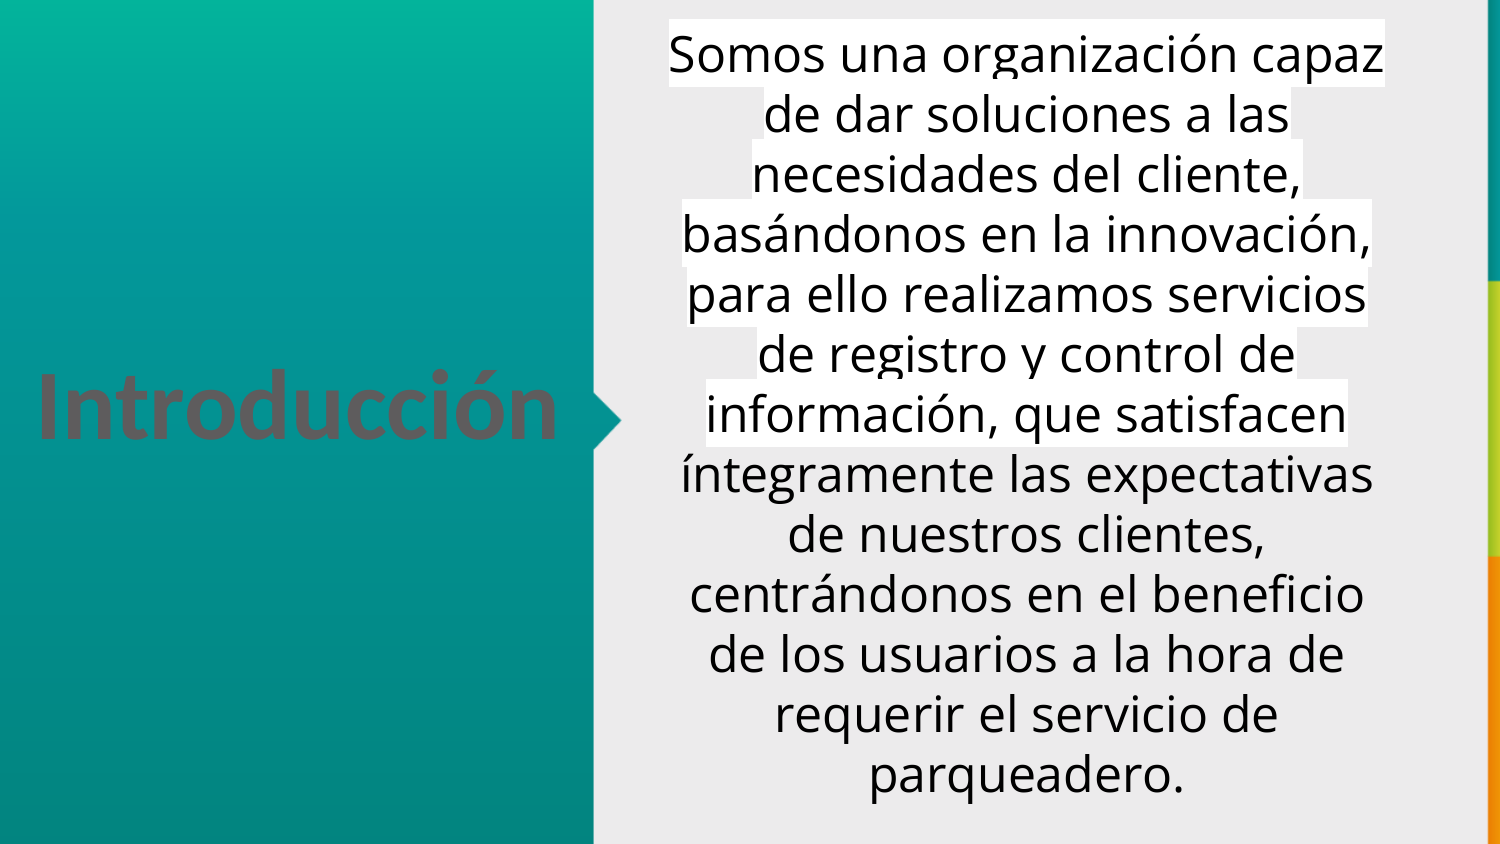

Somos una organización capaz de dar soluciones a las necesidades del cliente, basándonos en la innovación, para ello realizamos servicios de registro y control de información, que satisfacen íntegramente las expectativas de nuestros clientes, centrándonos en el beneficio de los usuarios a la hora de requerir el servicio de parqueadero.

Introducción